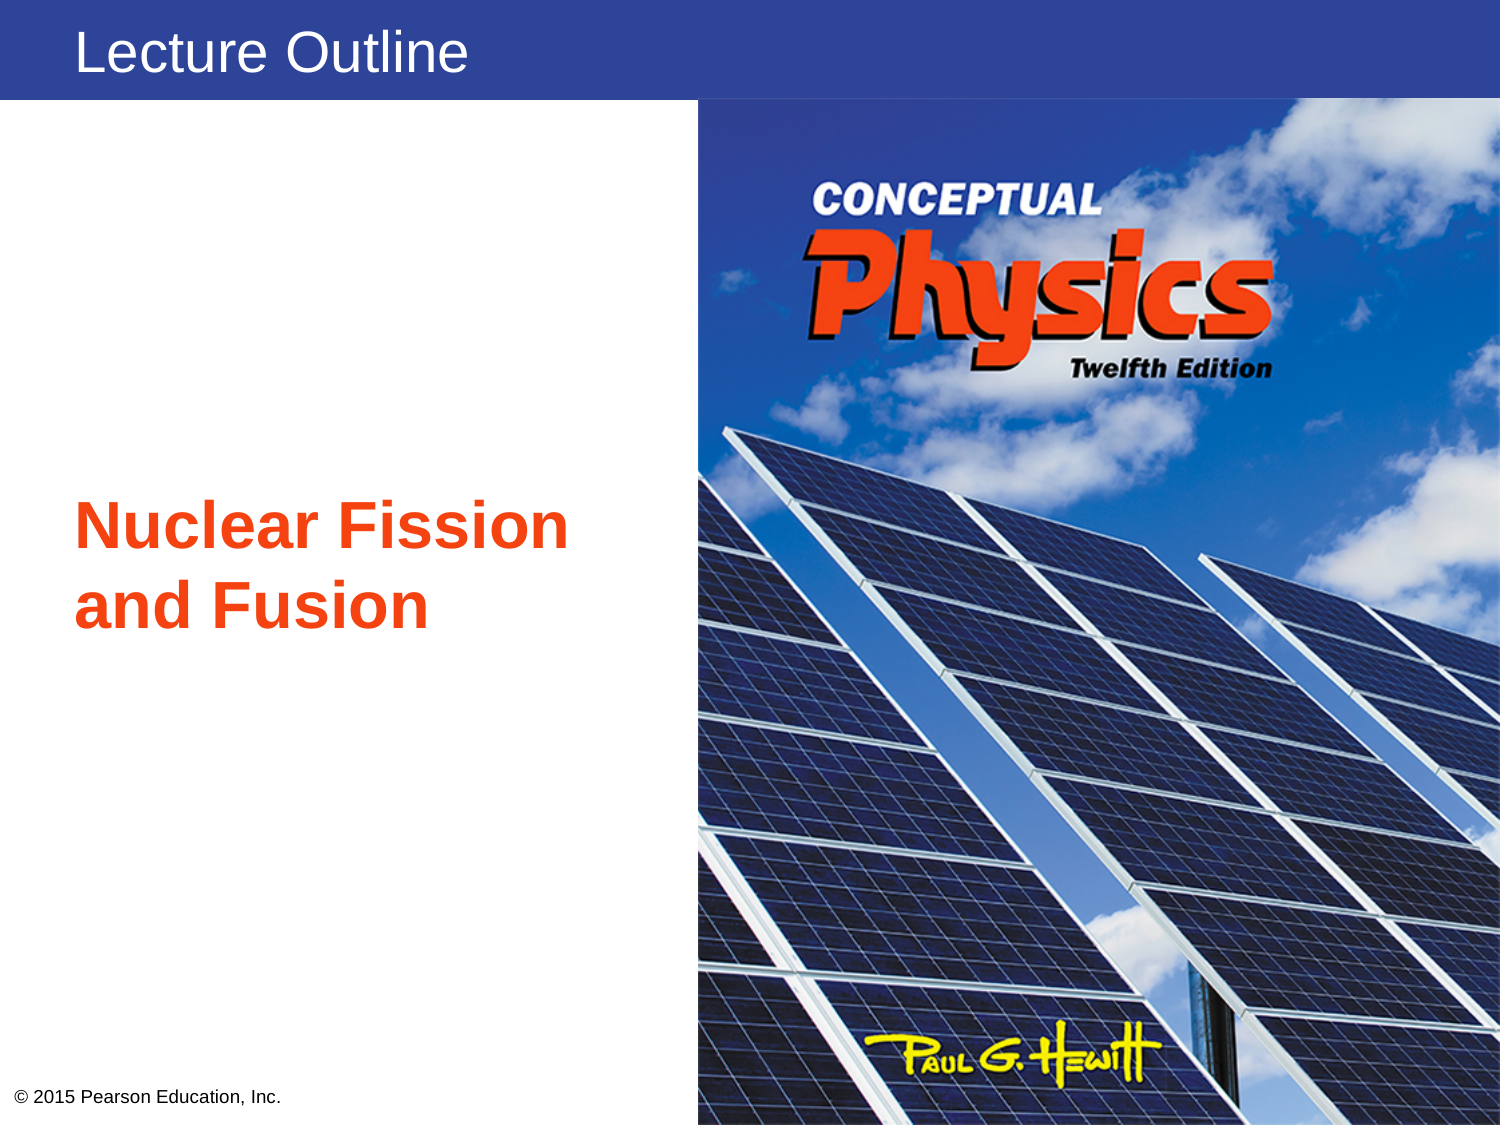

# Nuclear Fission and Fusion
© 2015 Pearson Education, Inc.